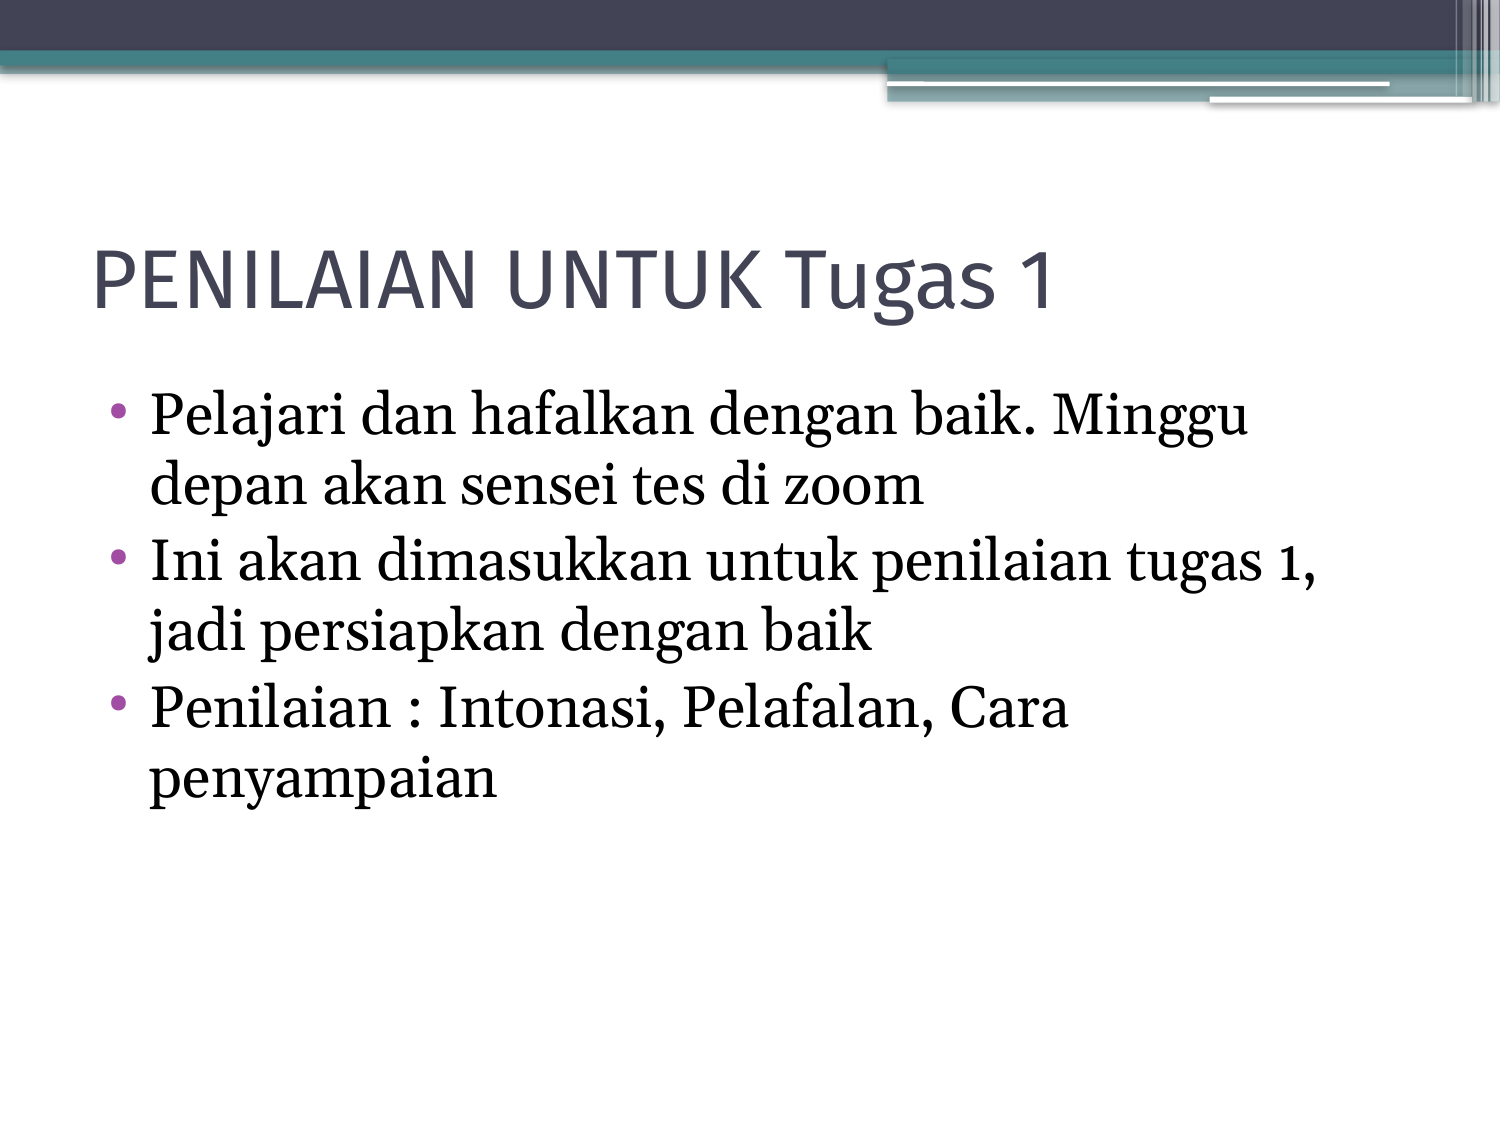

# PENILAIAN UNTUK Tugas 1
Pelajari dan hafalkan dengan baik. Minggu depan akan sensei tes di zoom
Ini akan dimasukkan untuk penilaian tugas 1, jadi persiapkan dengan baik
Penilaian : Intonasi, Pelafalan, Cara penyampaian